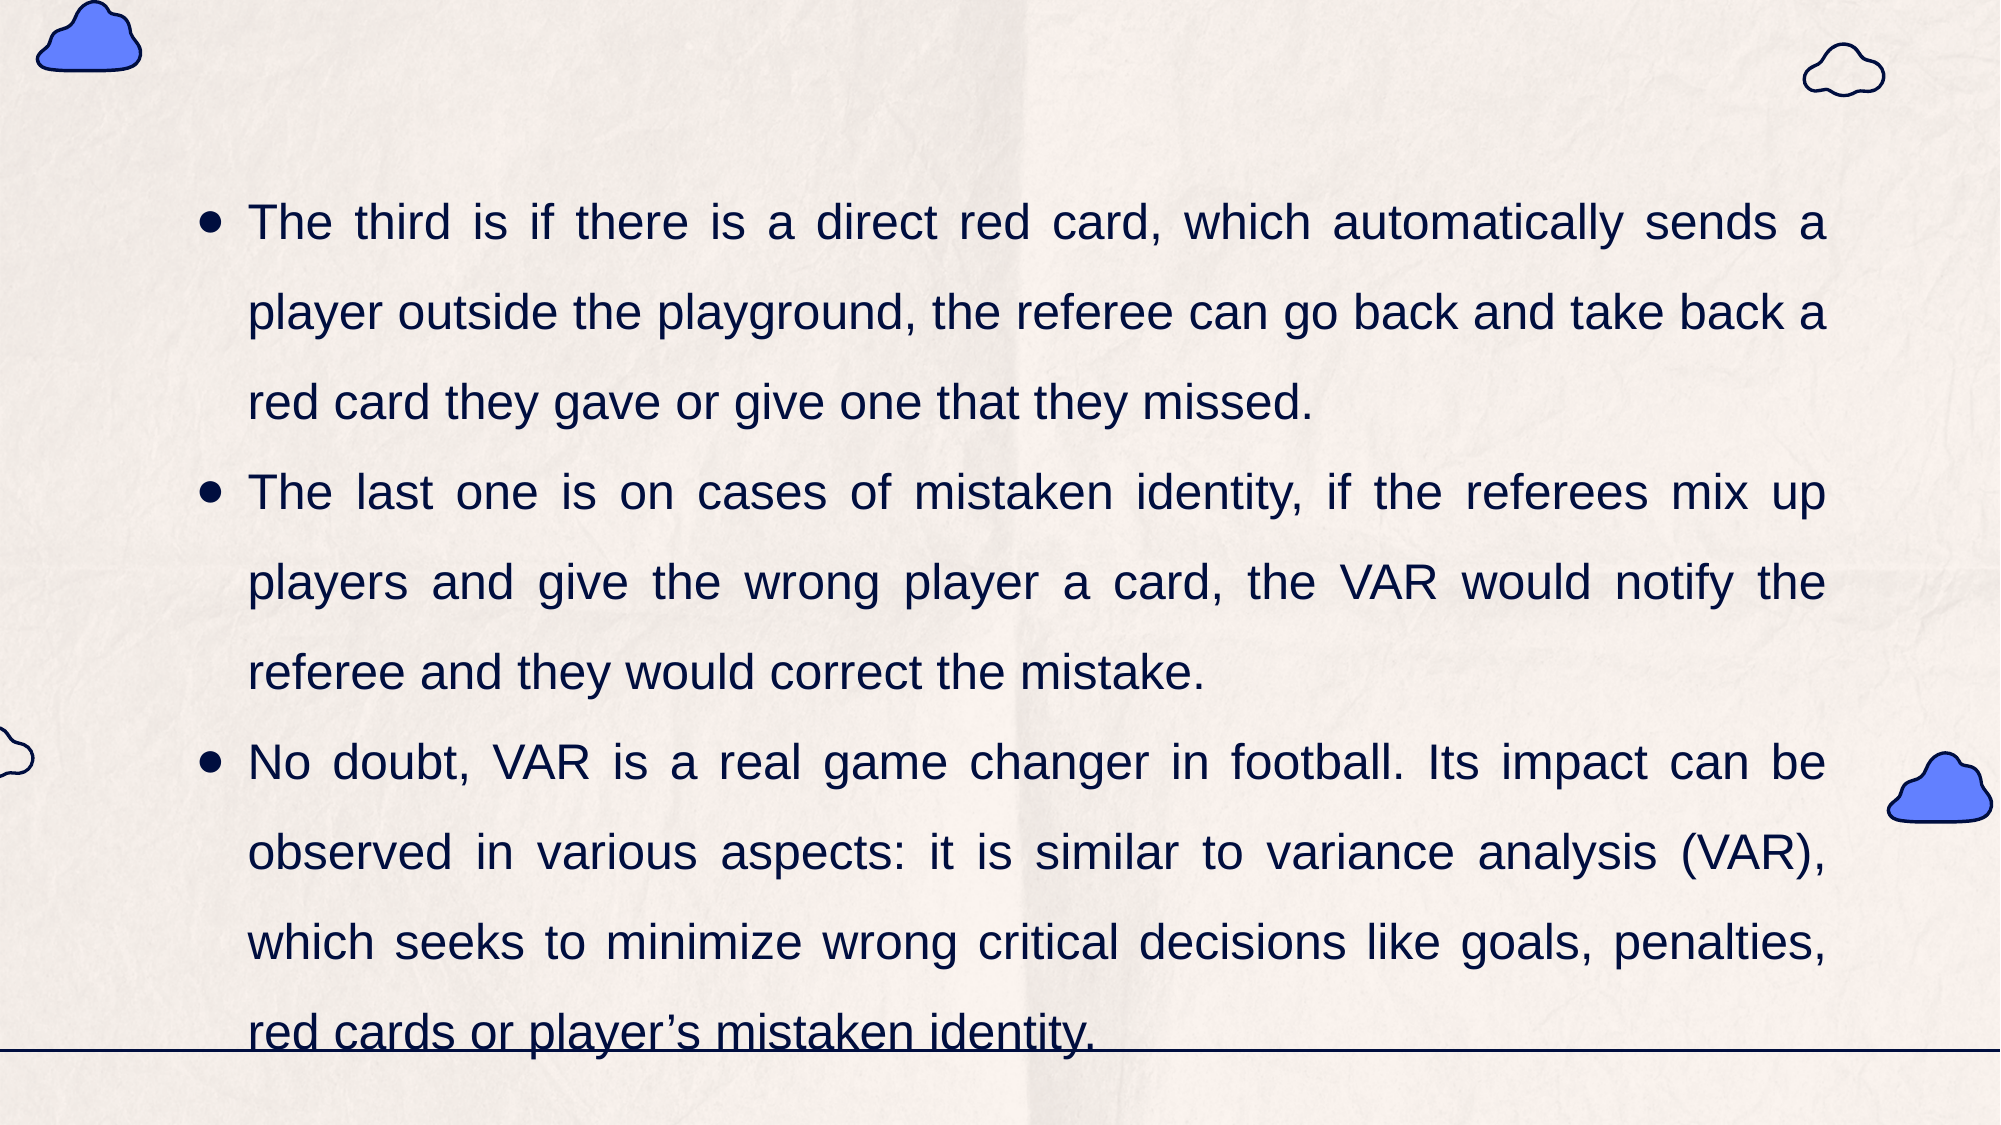

The third is if there is a direct red card, which automatically sends a player outside the playground, the referee can go back and take back a red card they gave or give one that they missed.
The last one is on cases of mistaken identity, if the referees mix up players and give the wrong player a card, the VAR would notify the referee and they would correct the mistake.
No doubt, VAR is a real game changer in football. Its impact can be observed in various aspects: it is similar to variance analysis (VAR), which seeks to minimize wrong critical decisions like goals, penalties, red cards or player’s mistaken identity.